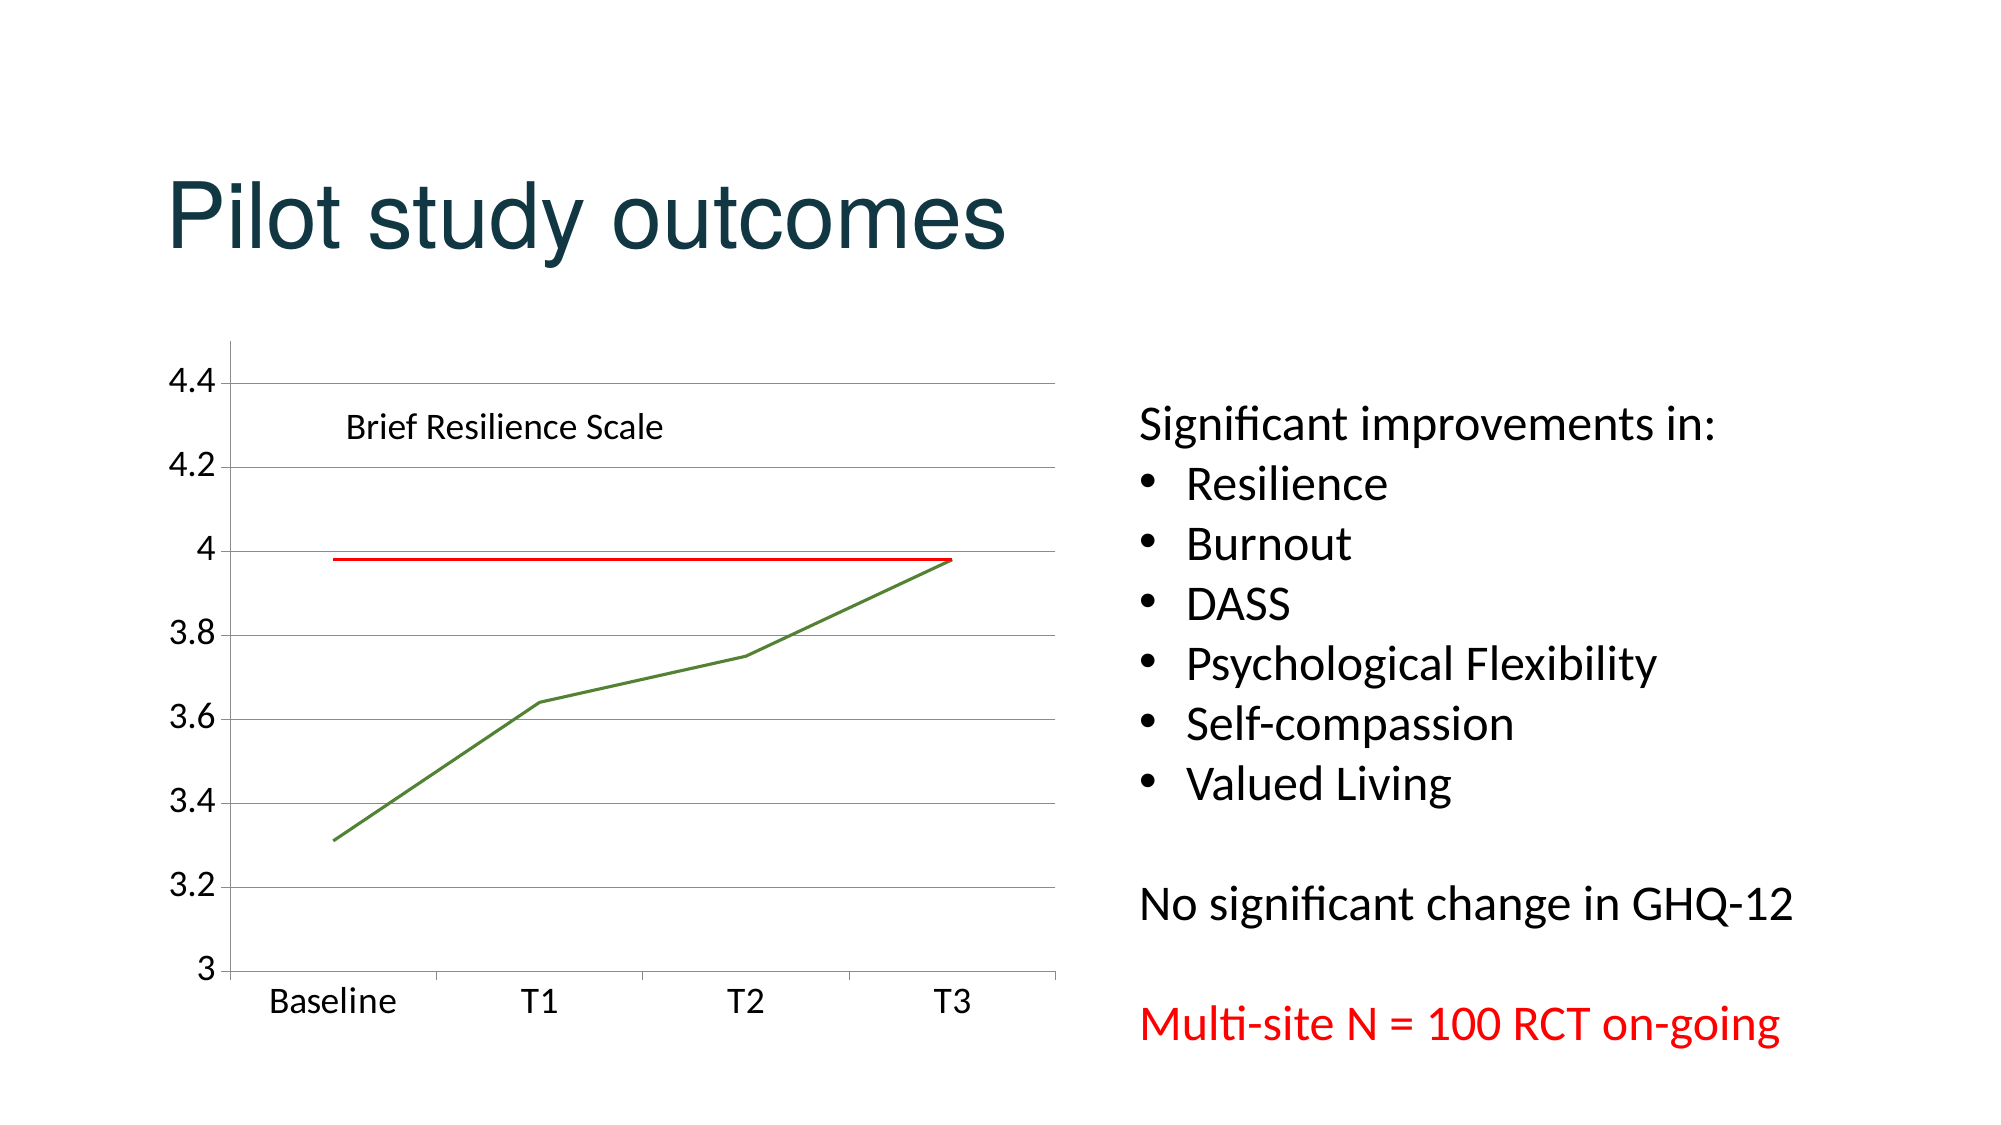

# Pilot study outcomes

### Chart

| Category | BRS (Surgeon) | BRS (General Population) |
|---|---|---|
| Baseline | 3.309999999999999 | 3.98 |
| T1 | 3.64 | 3.98 |
| T2 | 3.75 | 3.98 |
| T3 | 3.98 | 3.98 |
Significant improvements in:
Resilience
Burnout
DASS
Psychological Flexibility
Self-compassion
Valued Living

No significant change in GHQ-12

Multi-site N = 100 RCT on-going
Brief Resilience Scale